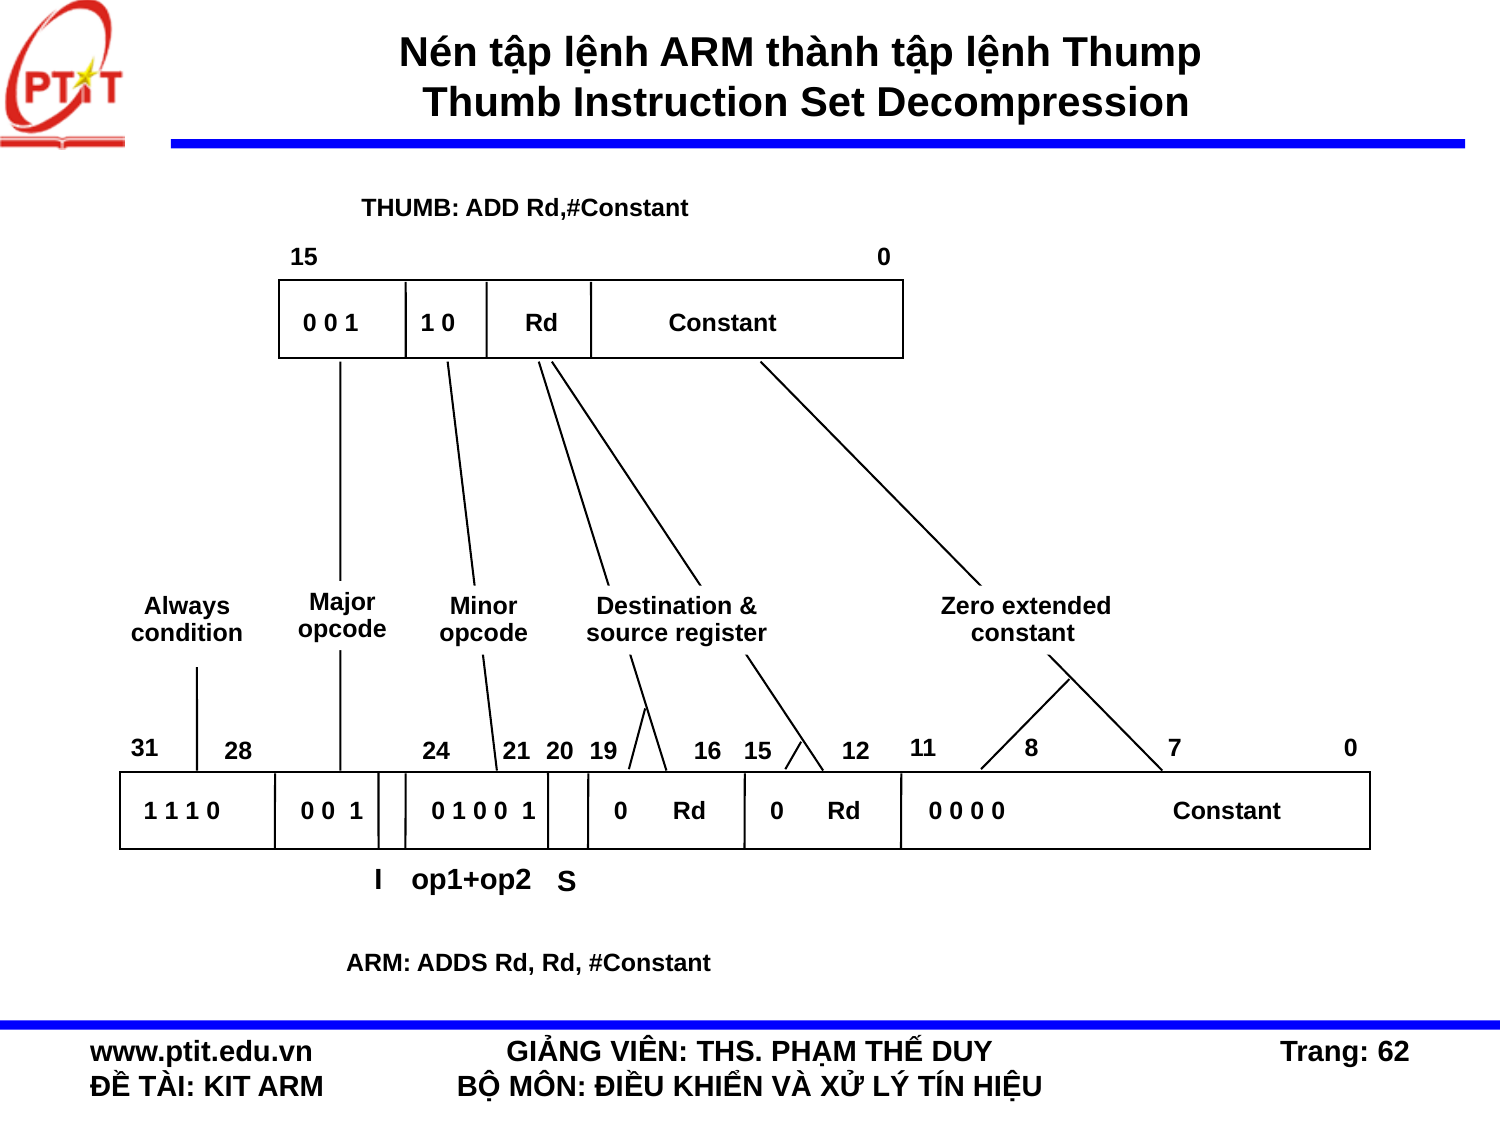

# Nén tập lệnh ARM thành tập lệnh Thump Thumb Instruction Set Decompression
THUMB: ADD Rd,#Constant
15
0

0 0 1
1 0
Rd
Constant

Major opcode
Always
condition
Minor
opcode
Destination &
source register
Zero extended
constant

31
11
8
7
0
28
24
21
20
19
16
15
12

1 1 1 0
0 0  1
0 1 0 0  1
0
Rd
0
Rd
0 0 0 0
Constant
I
op1+op2
S
ARM: ADDS Rd, Rd, #Constant
www.ptit.edu.vn
ĐỀ TÀI: KIT ARM
GIẢNG VIÊN: THS. PHẠM THẾ DUY
BỘ MÔN: ĐIỀU KHIỂN VÀ XỬ LÝ TÍN HIỆU
Trang: 62